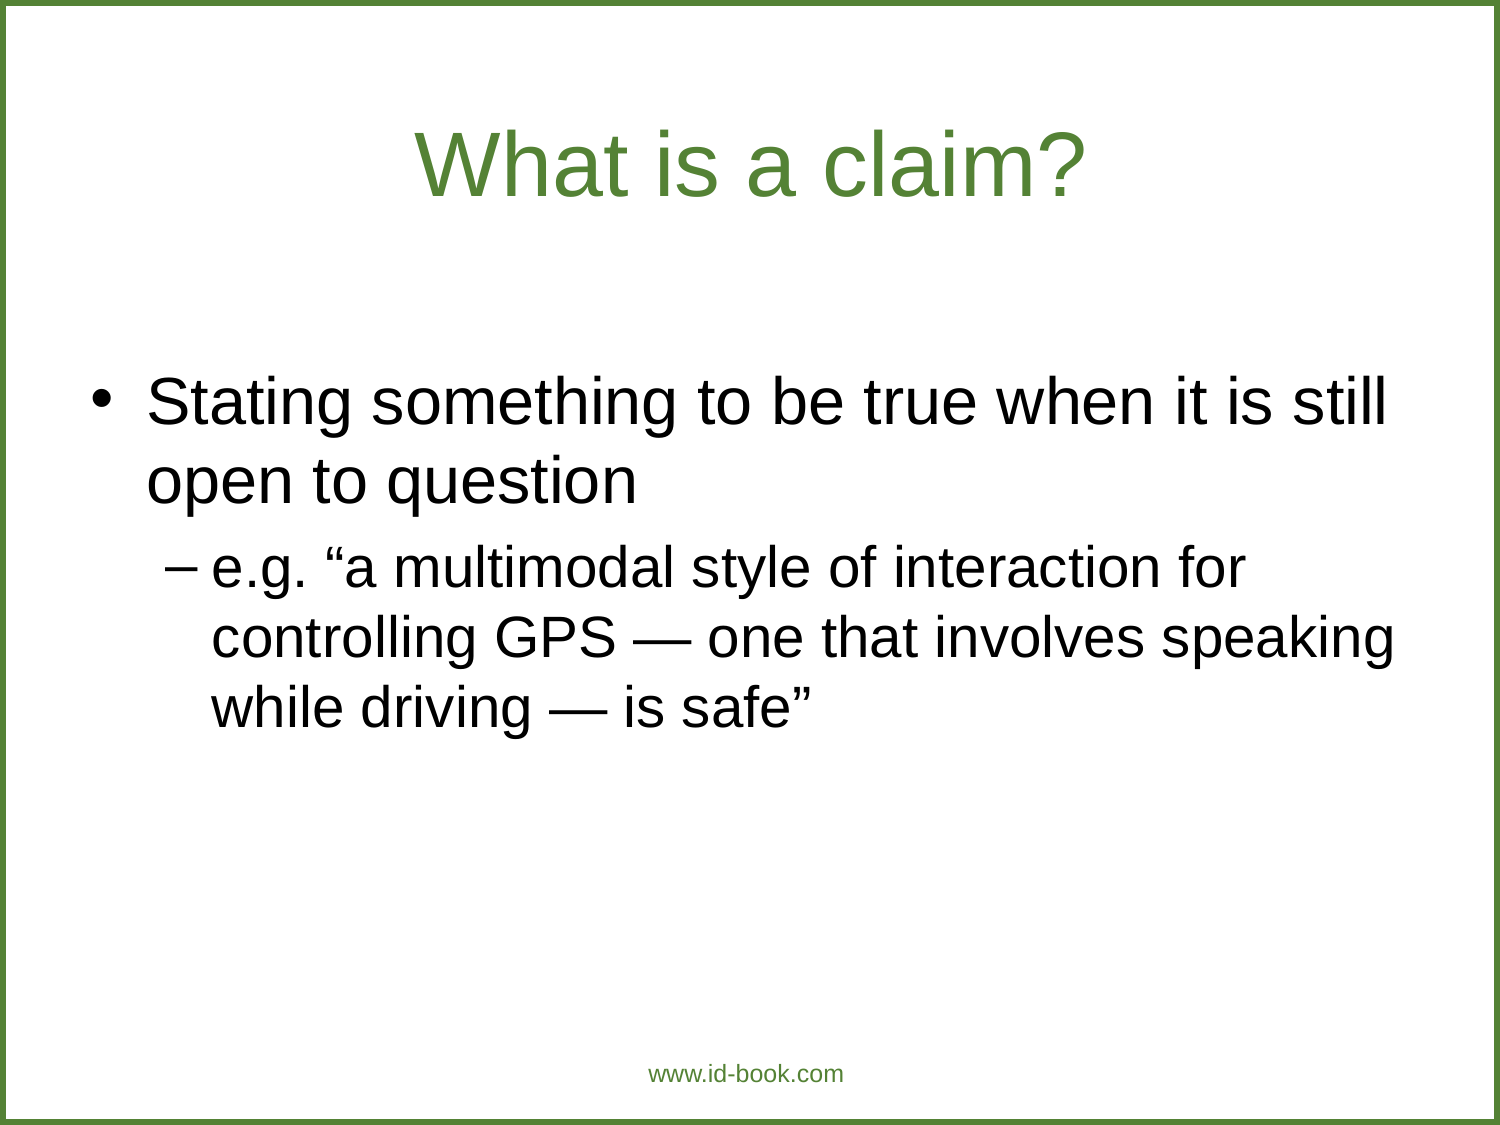

What is a claim?
Stating something to be true when it is still open to question
e.g. “a multimodal style of interaction for controlling GPS — one that involves speaking while driving — is safe”
www.id-book.com